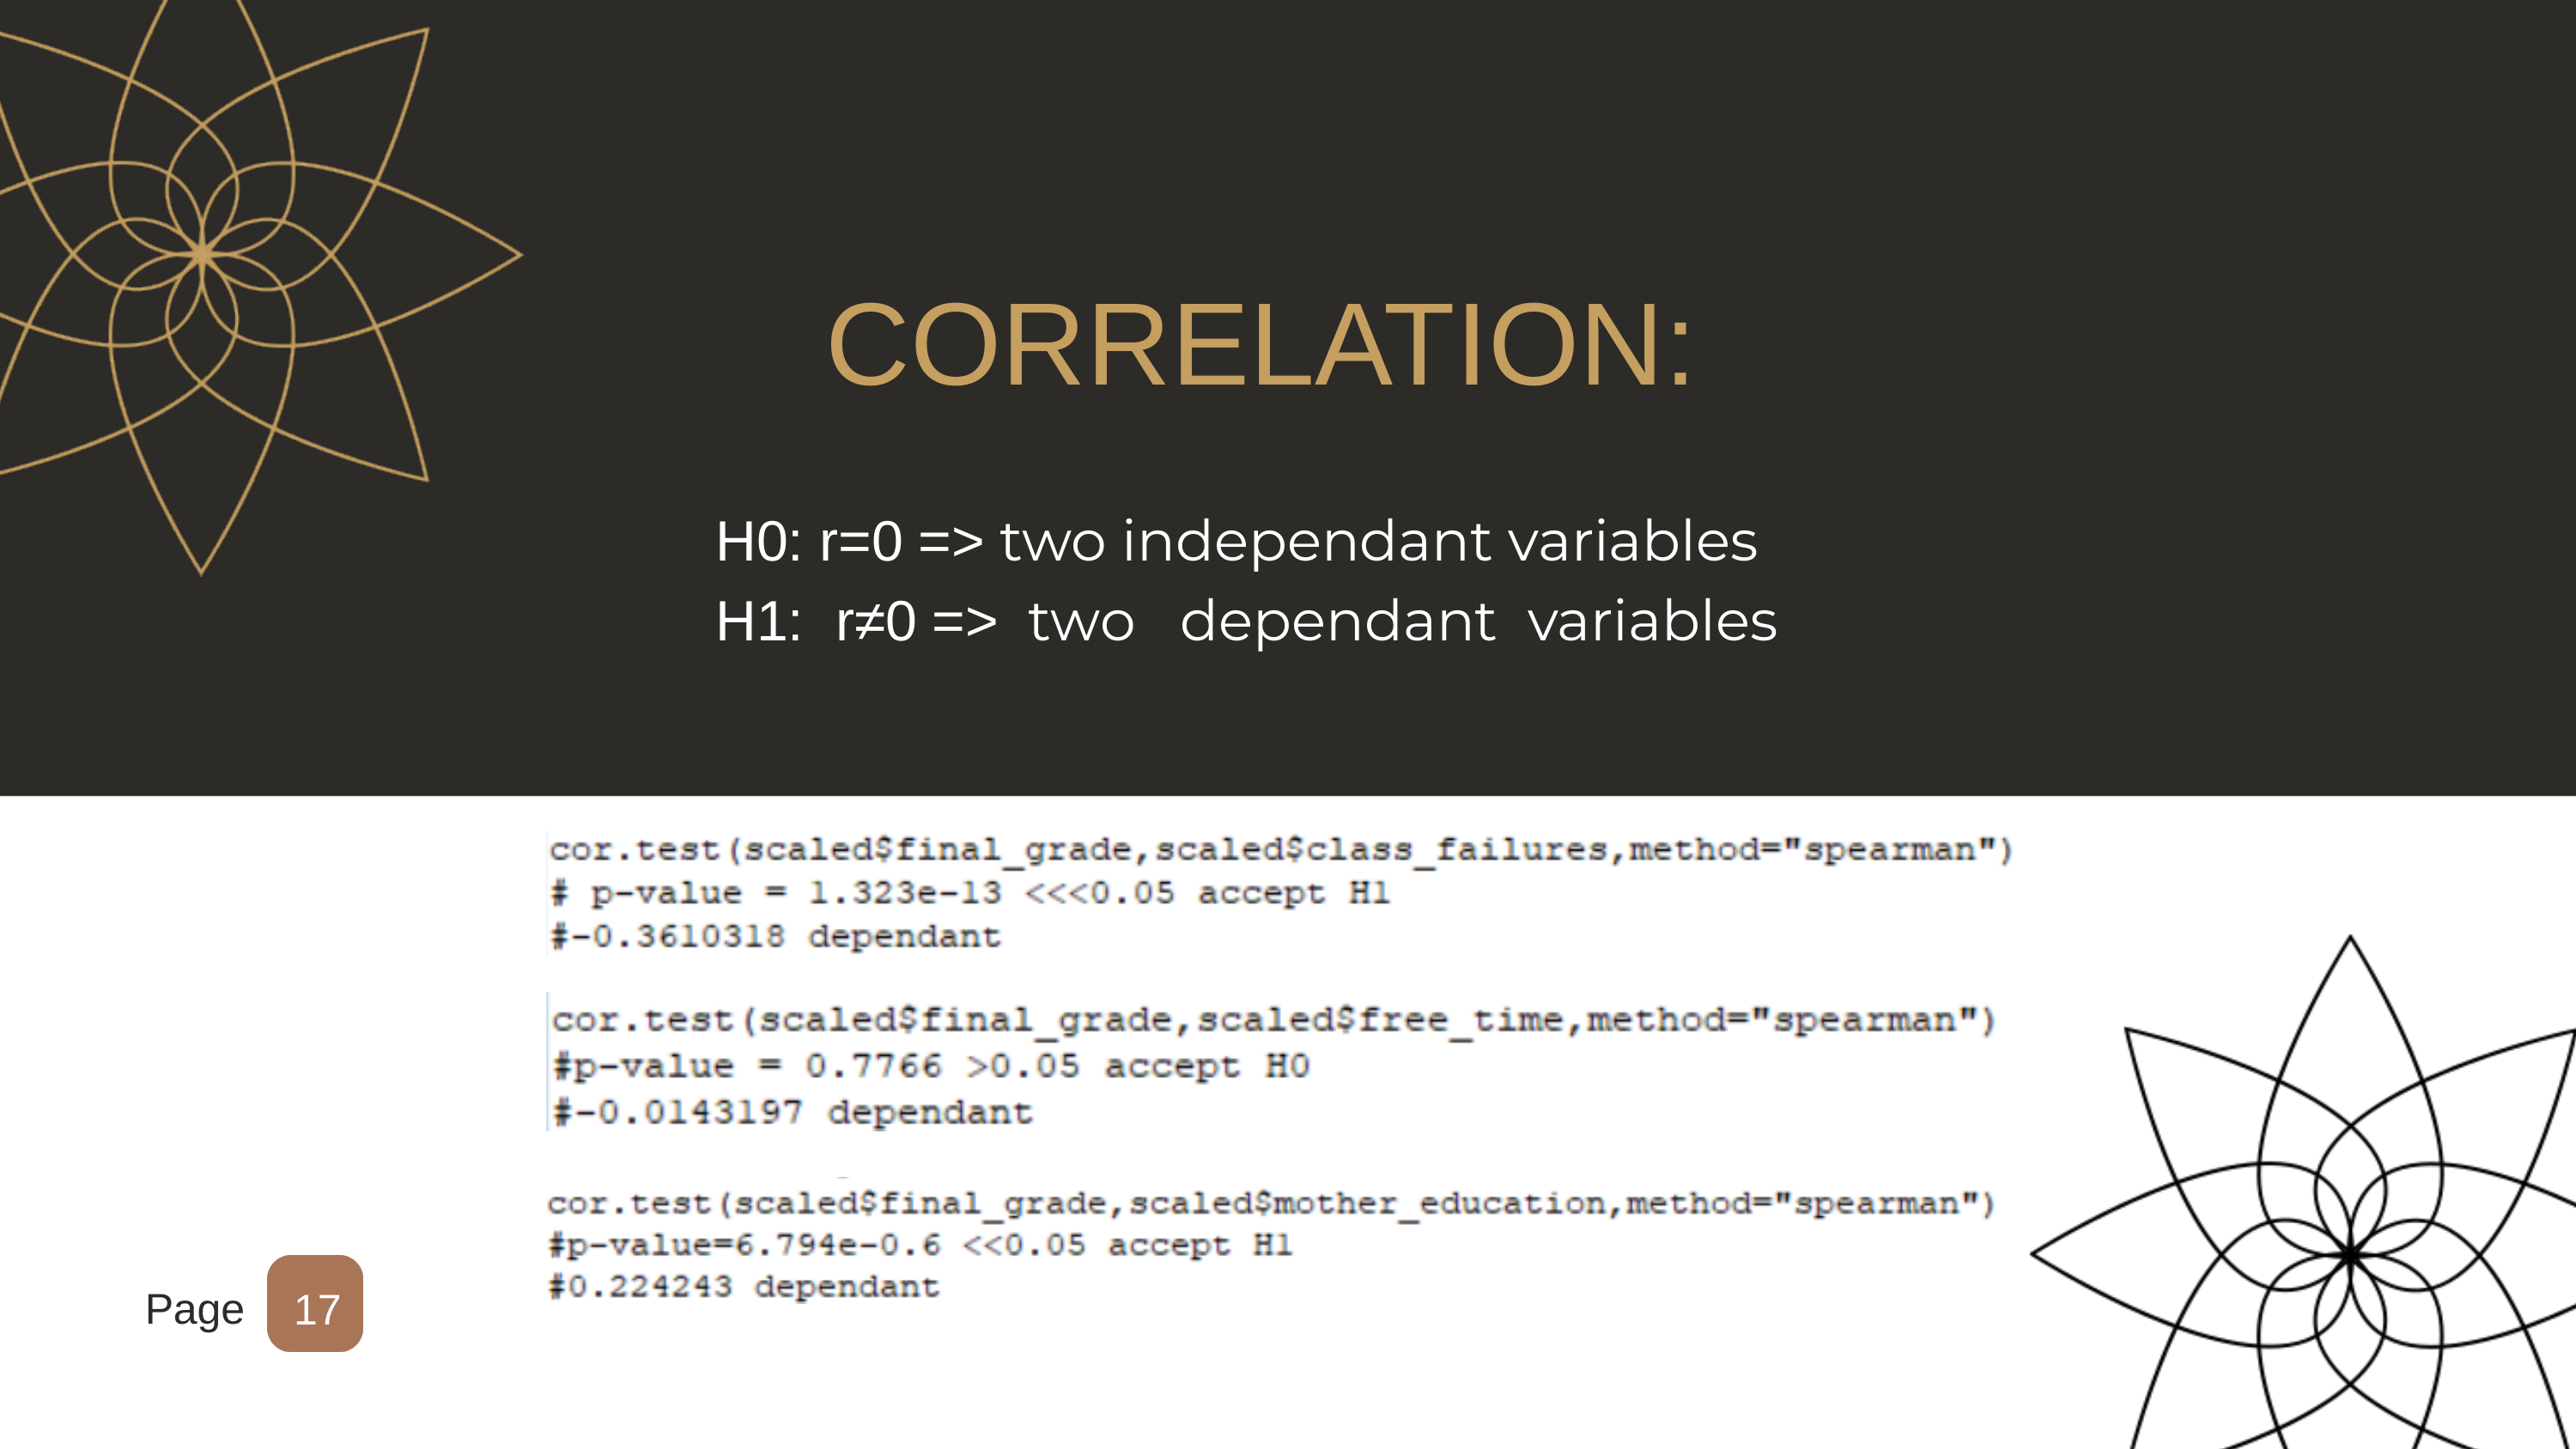

CORRELATION:
H0: r=0 => two independant variables
H1:  r≠0 =>  two   dependant  variables

Page
17